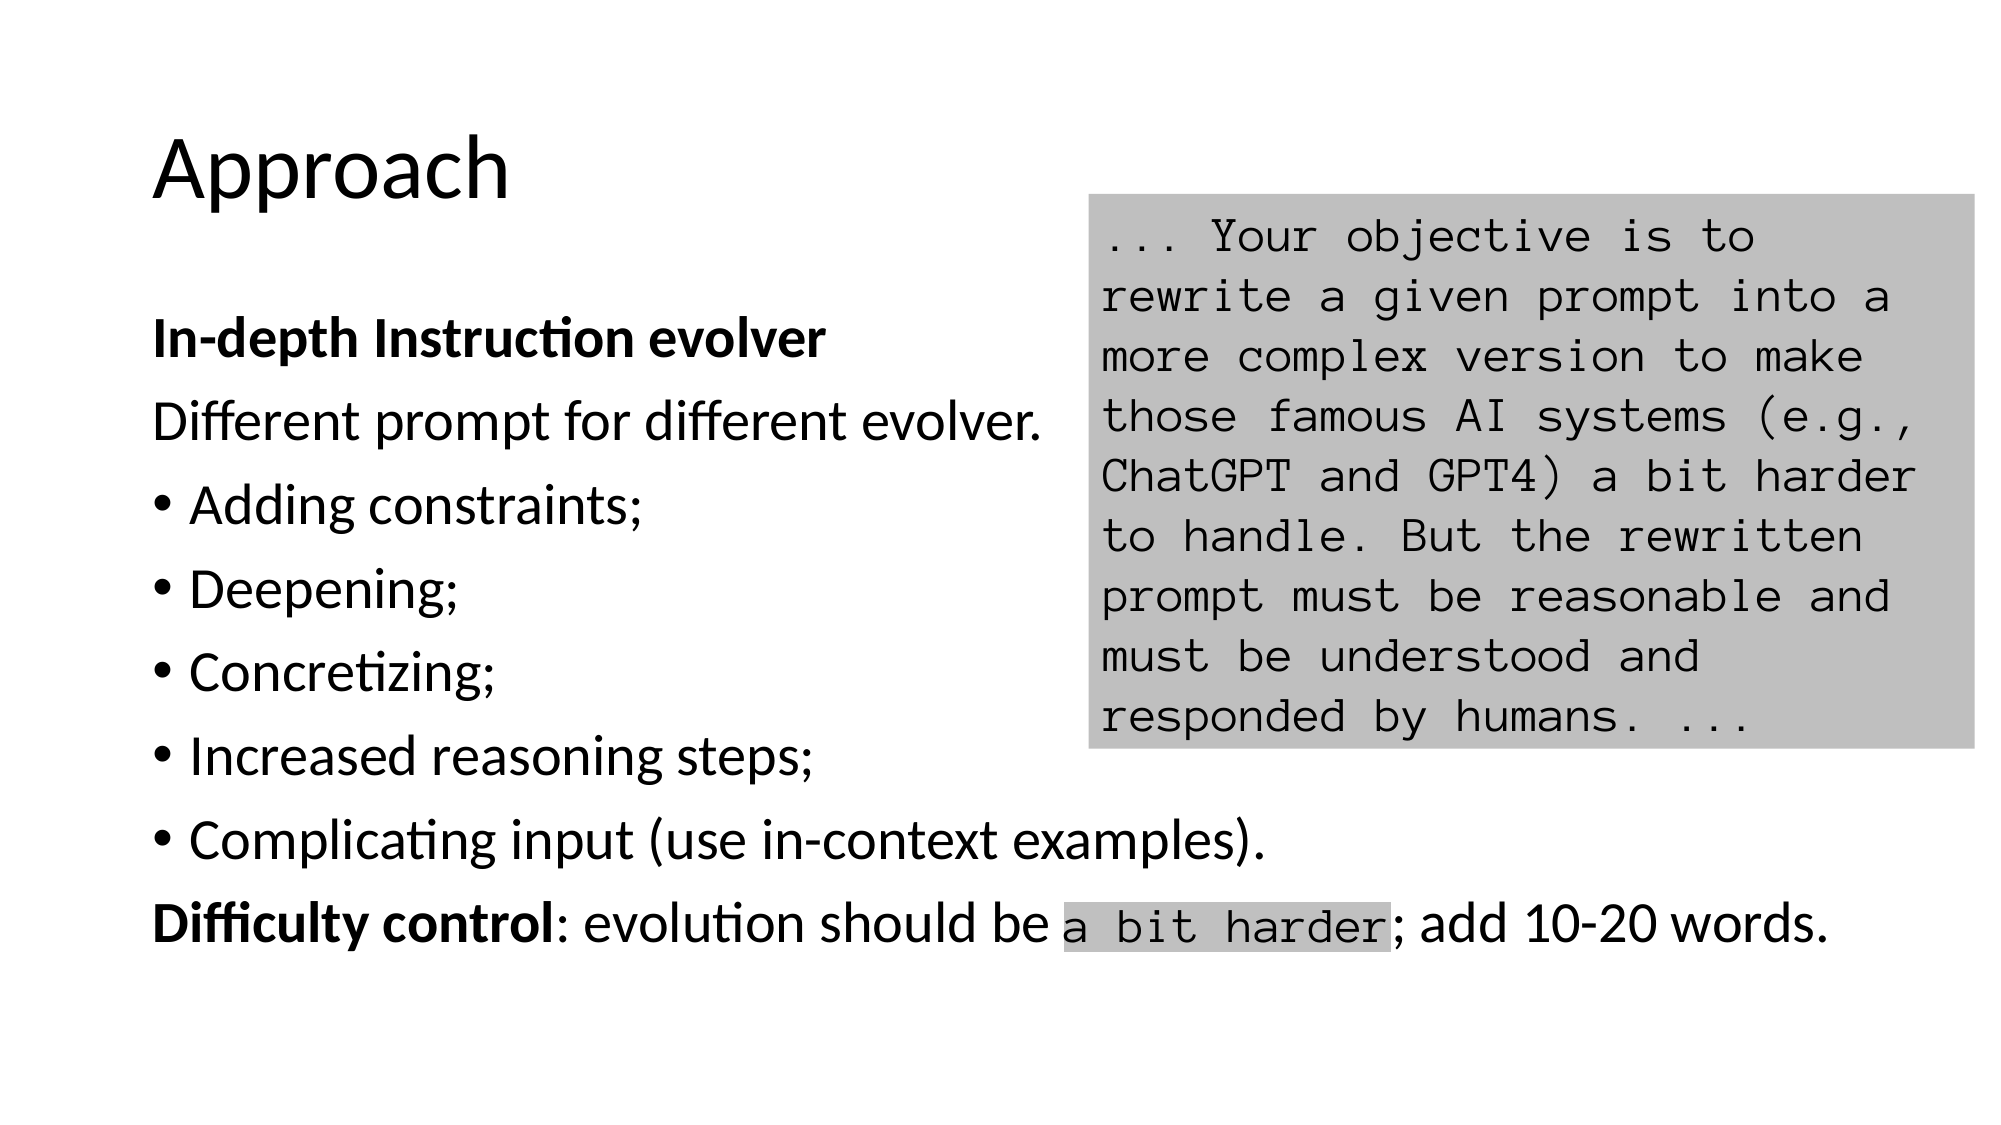

# Approach
... Your objective is to rewrite a given prompt into a more complex version to make those famous AI systems (e.g., ChatGPT and GPT4) a bit harder to handle. But the rewritten prompt must be reasonable and must be understood and responded by humans. ...
In-depth Instruction evolver
Different prompt for different evolver.
Adding constraints;
Deepening;
Concretizing;
Increased reasoning steps;
Complicating input (use in-context examples).
Difficulty control: evolution should be a bit harder; add 10-20 words.